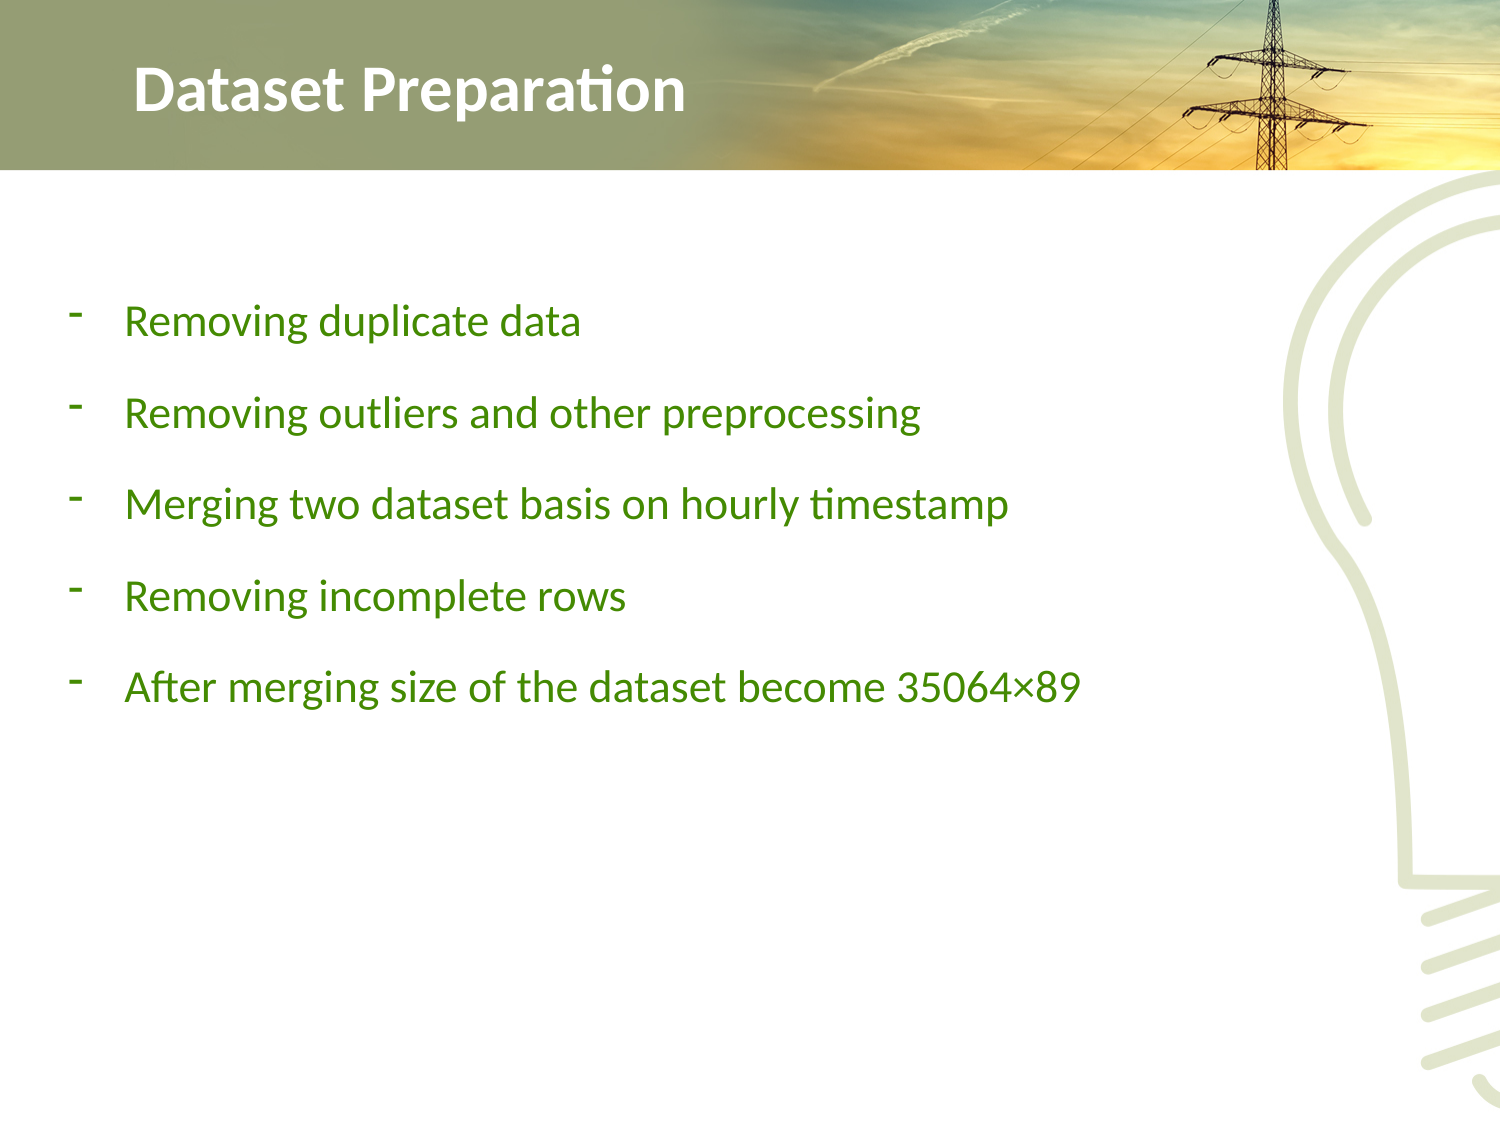

# Dataset Preparation
Removing duplicate data
Removing outliers and other preprocessing
Merging two dataset basis on hourly timestamp
Removing incomplete rows
After merging size of the dataset become 35064×89